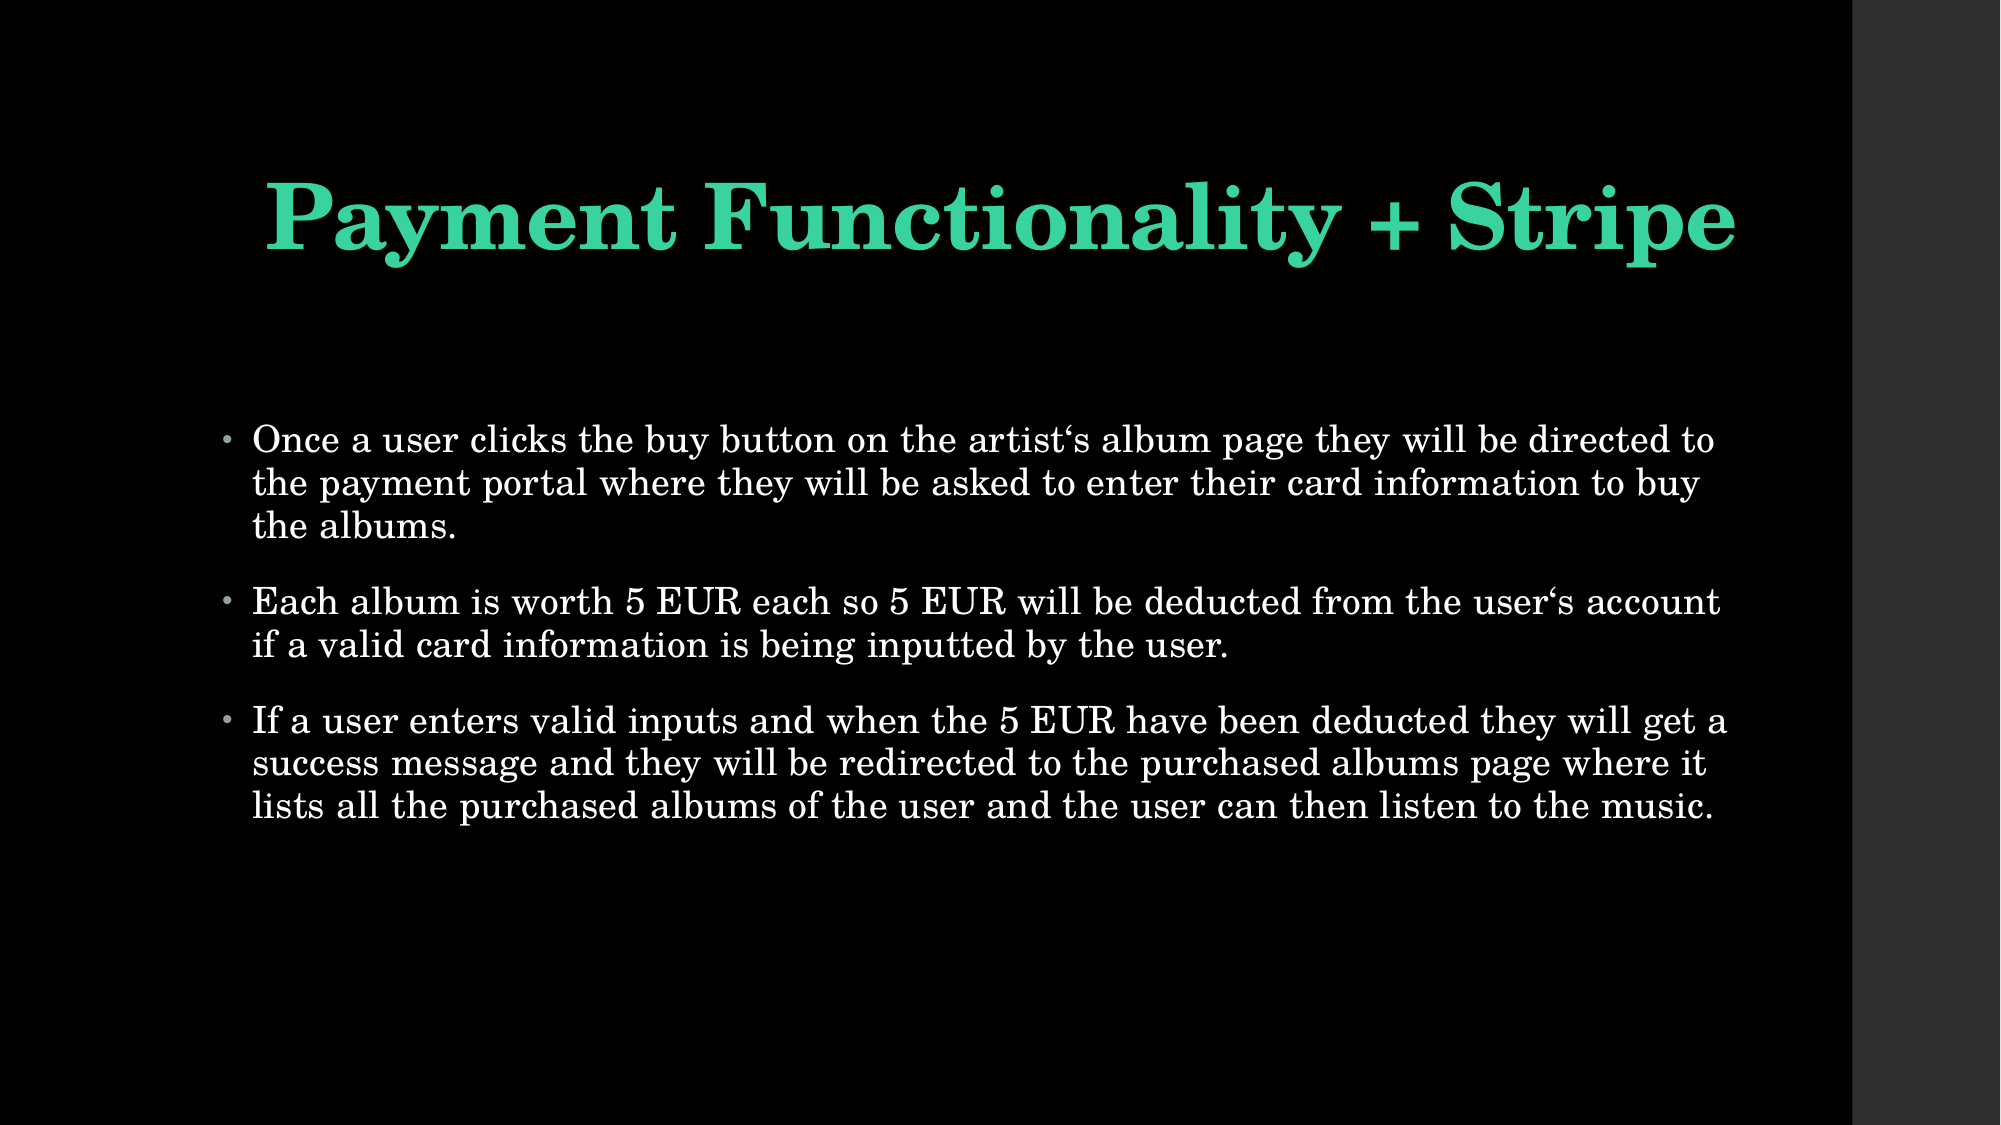

# Payment Functionality + Stripe
Once a user clicks the buy button on the artist‘s album page they will be directed to the payment portal where they will be asked to enter their card information to buy the albums.
Each album is worth 5 EUR each so 5 EUR will be deducted from the user‘s account if a valid card information is being inputted by the user.
If a user enters valid inputs and when the 5 EUR have been deducted they will get a success message and they will be redirected to the purchased albums page where it lists all the purchased albums of the user and the user can then listen to the music.